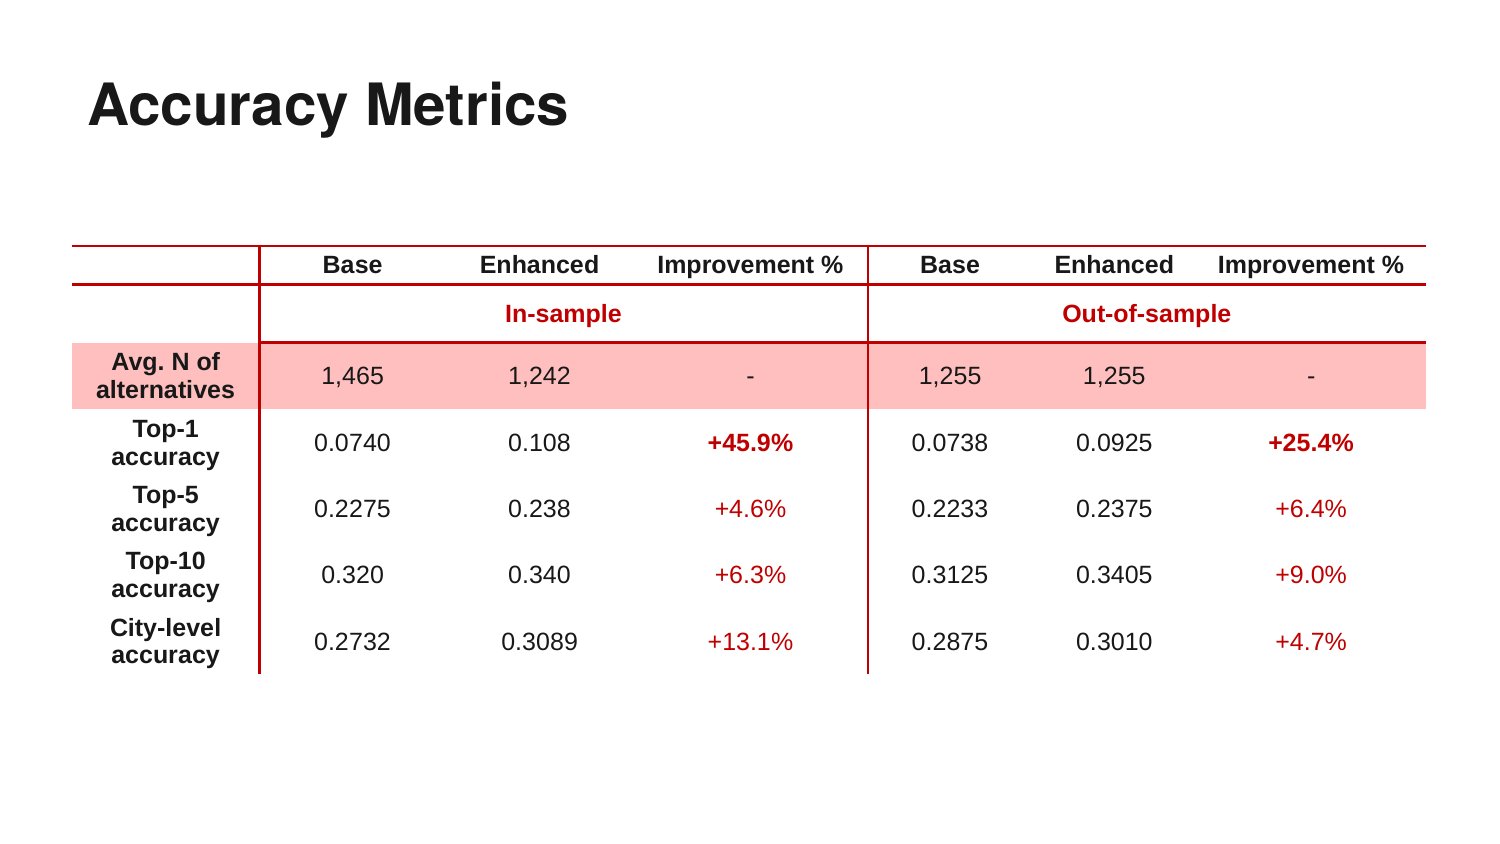

Accuracy Metrics
|  | Base | Enhanced | Improvement % | Base | Enhanced | Improvement % |
| --- | --- | --- | --- | --- | --- | --- |
|  | In-sample |  |  | Out-of-sample |  |  |
| Avg. N of alternatives | 1,465 | 1,242 | - | 1,255 | 1,255 | - |
| Top-1 accuracy | 0.0740 | 0.108 | +45.9% | 0.0738 | 0.0925 | +25.4% |
| Top-5 accuracy | 0.2275 | 0.238 | +4.6% | 0.2233 | 0.2375 | +6.4% |
| Top-10 accuracy | 0.320 | 0.340 | +6.3% | 0.3125 | 0.3405 | +9.0% |
| City-level accuracy | 0.2732 | 0.3089 | +13.1% | 0.2875 | 0.3010 | +4.7% |